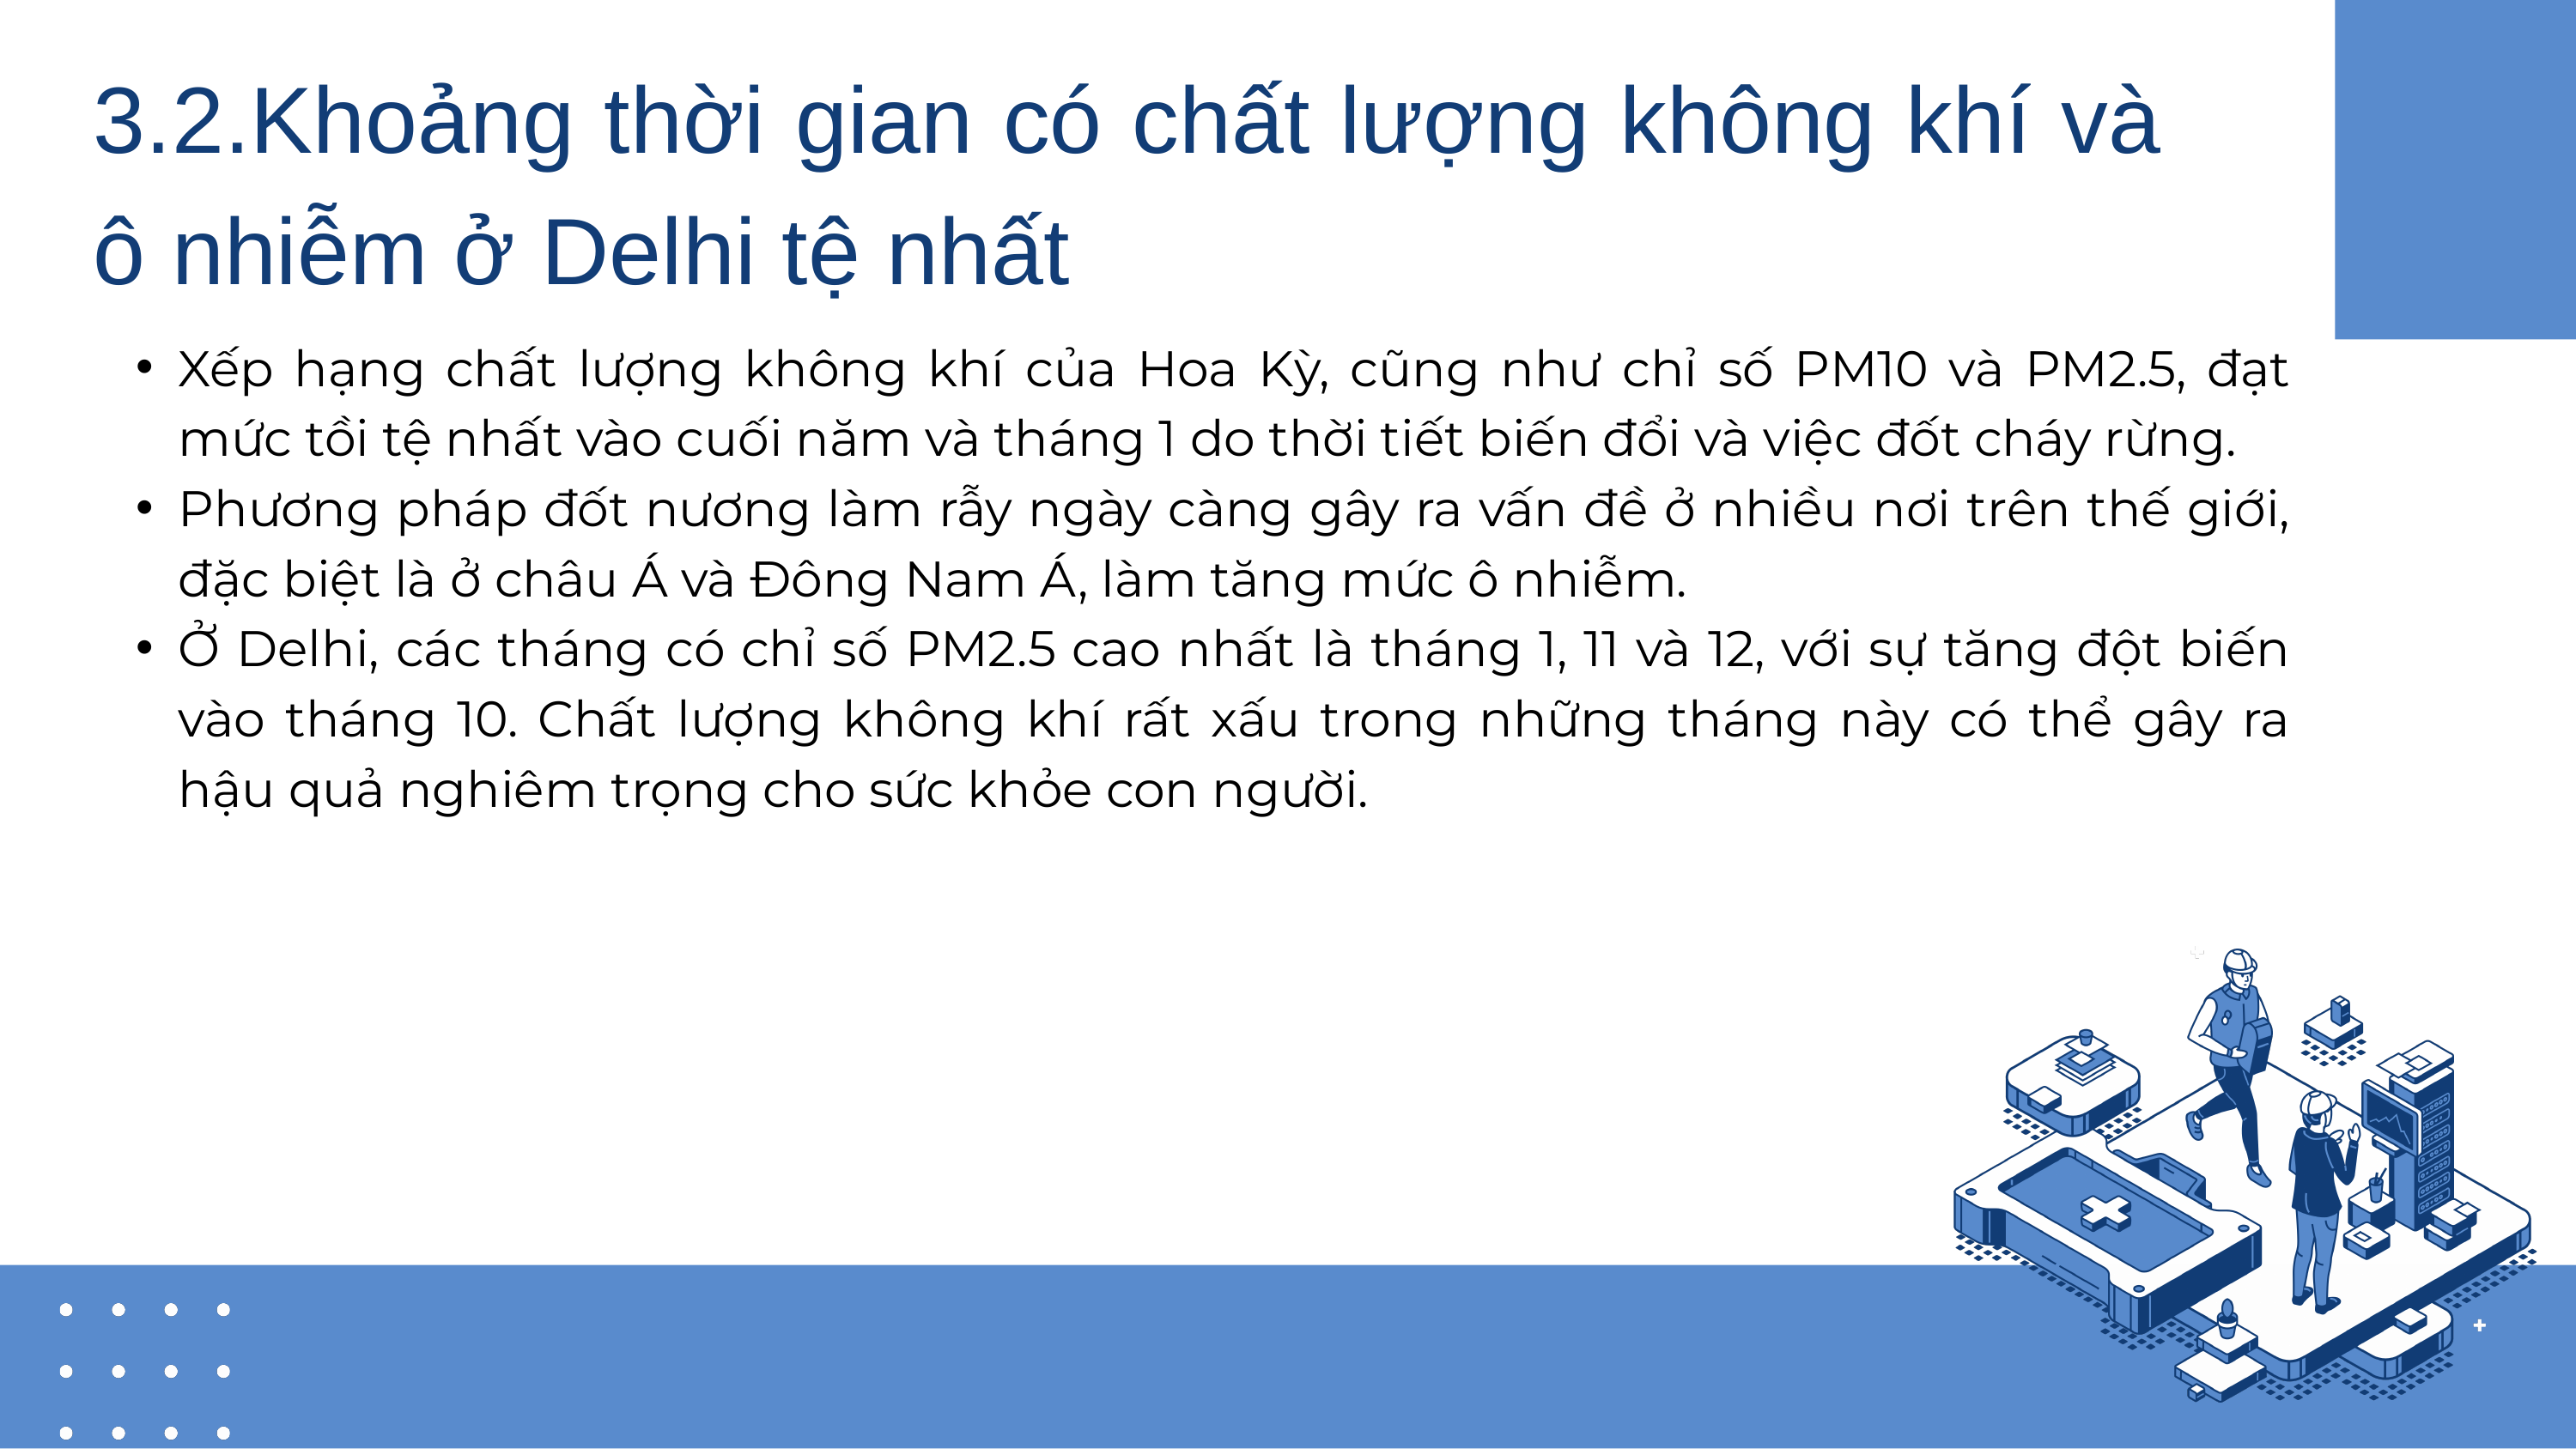

3.2.Khoảng thời gian có chất lượng không khí và ô nhiễm ở Delhi tệ nhất
Xếp hạng chất lượng không khí của Hoa Kỳ, cũng như chỉ số PM10 và PM2.5, đạt mức tồi tệ nhất vào cuối năm và tháng 1 do thời tiết biến đổi và việc đốt cháy rừng.
Phương pháp đốt nương làm rẫy ngày càng gây ra vấn đề ở nhiều nơi trên thế giới, đặc biệt là ở châu Á và Đông Nam Á, làm tăng mức ô nhiễm.
Ở Delhi, các tháng có chỉ số PM2.5 cao nhất là tháng 1, 11 và 12, với sự tăng đột biến vào tháng 10. Chất lượng không khí rất xấu trong những tháng này có thể gây ra hậu quả nghiêm trọng cho sức khỏe con người.